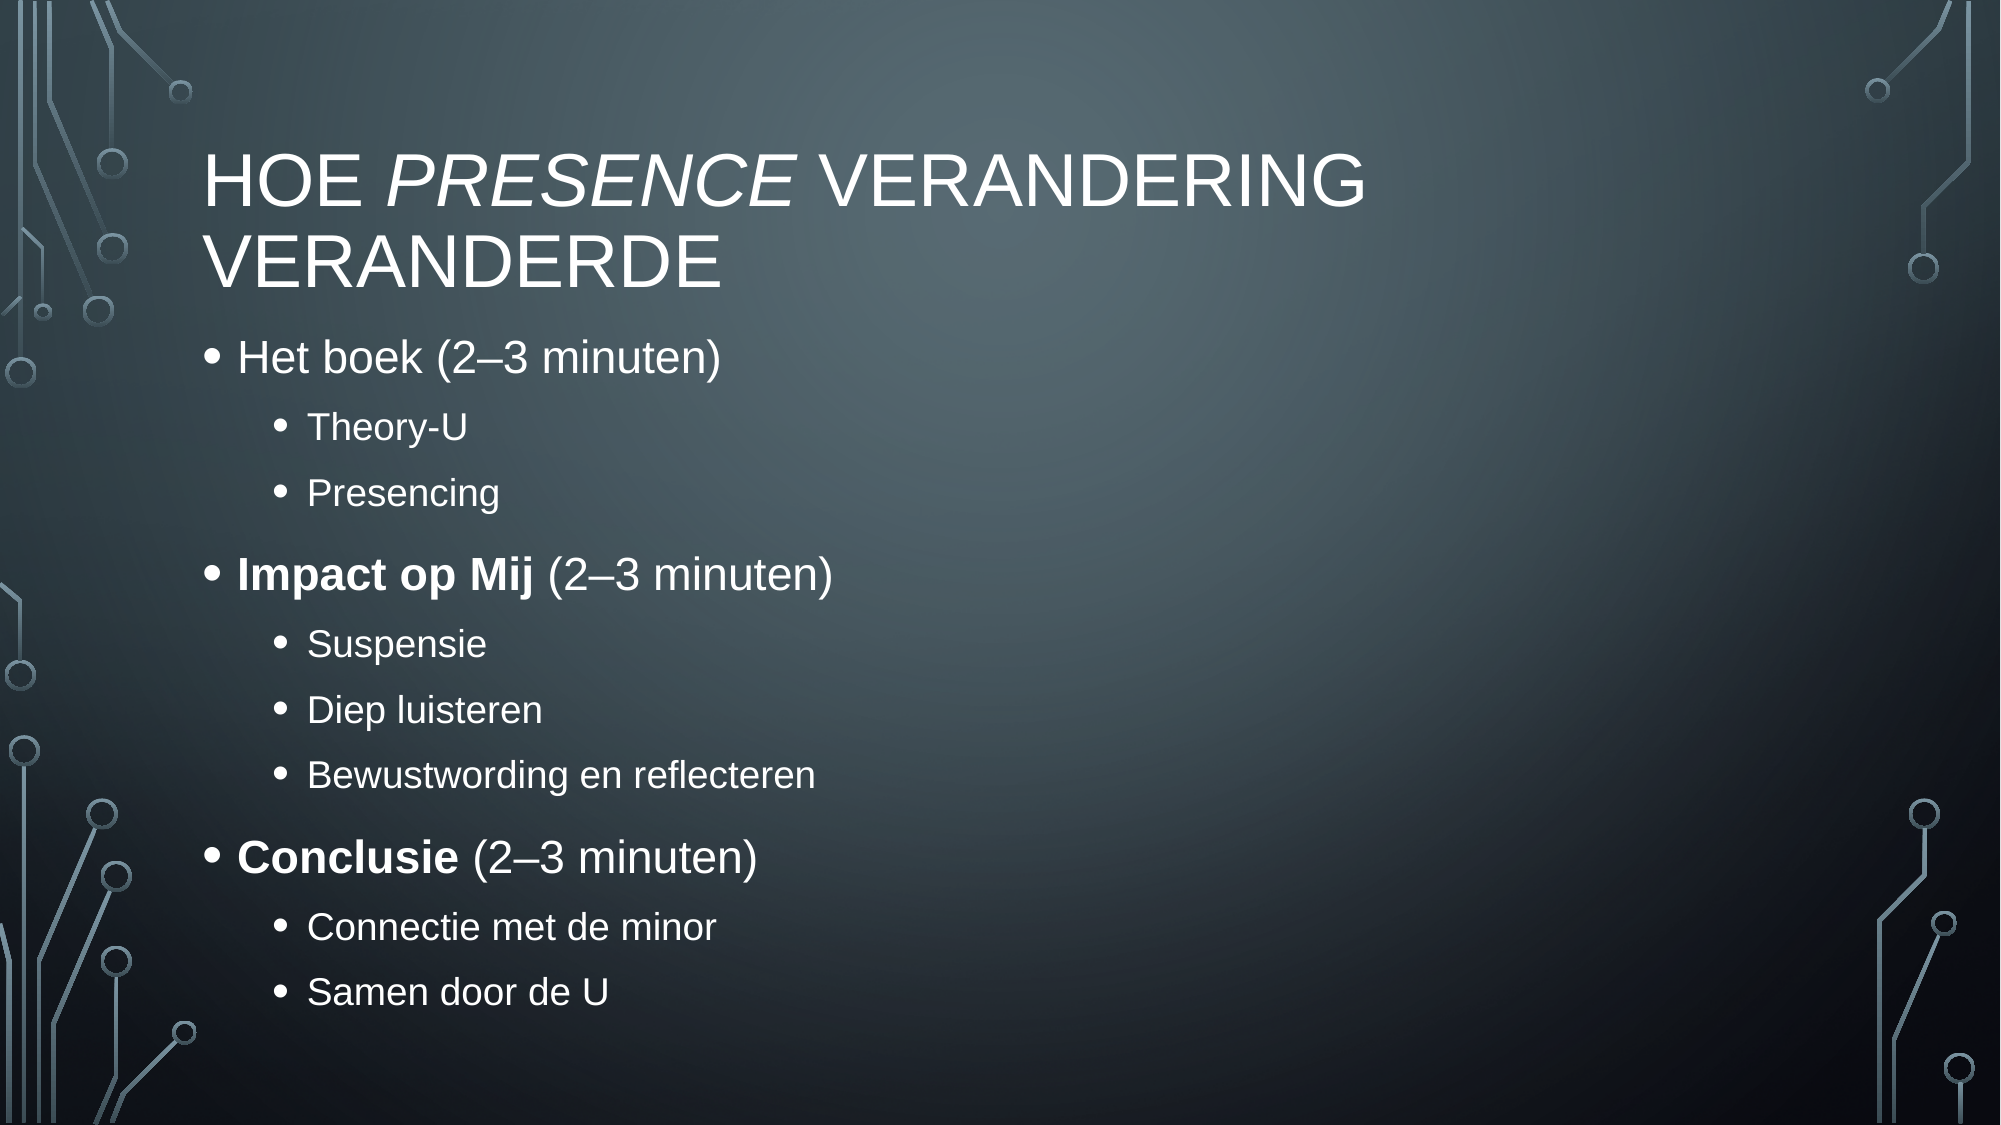

# Hoe Presence Verandering Veranderde
Het boek (2–3 minuten)
Theory-U
Presencing
Impact op Mij (2–3 minuten)
Suspensie
Diep luisteren
Bewustwording en reflecteren
Conclusie (2–3 minuten)
Connectie met de minor
Samen door de U